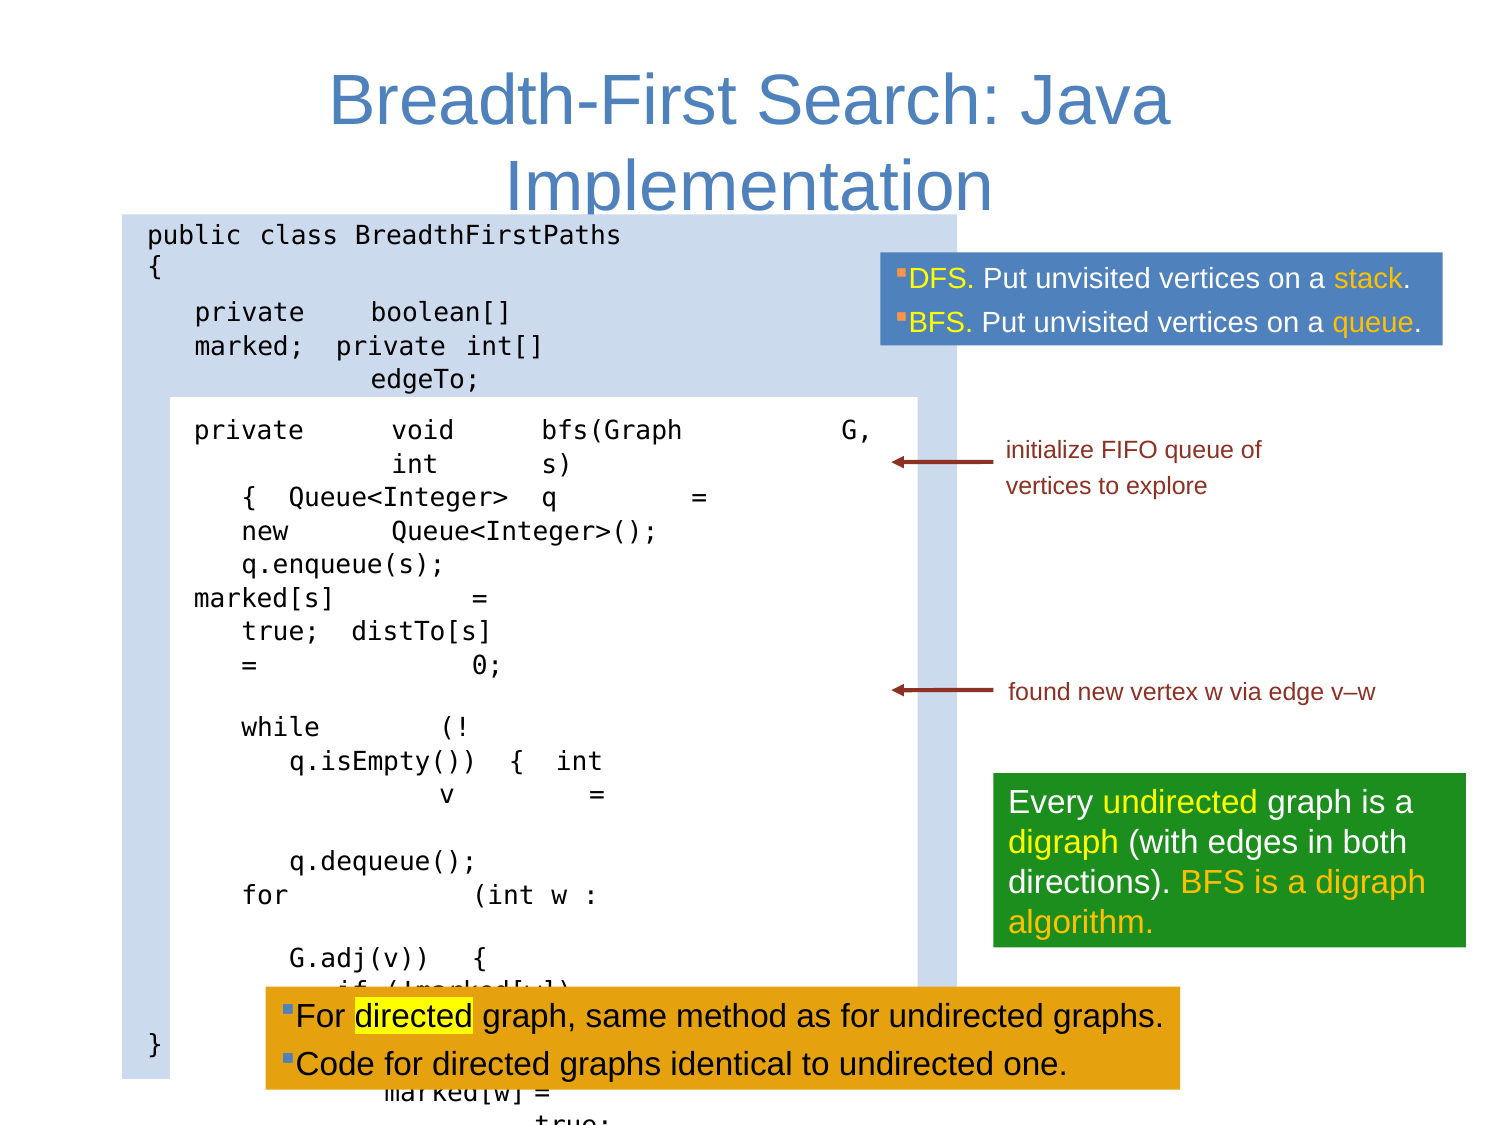

# Breadth-First Search: Java Implementation

public	class	BreadthFirstPaths {
private	boolean[]	marked;  private	int[]	edgeTo;  private	int[]	distTo;
…
DFS. Put unvisited vertices on a stack.
BFS. Put unvisited vertices on a queue.
private	void	bfs(Graph		G,	int	s)	{  Queue<Integer>	q	=	new	Queue<Integer>();  q.enqueue(s);
marked[s]	=	true;  distTo[s]	=	0;

while	(!q.isEmpty())  {  int	v	=	q.dequeue();
for	(int	w	:	G.adj(v))	{
if	(!marked[w])	{  q.enqueue(w);  marked[w]	=	true;  edgeTo[w]	=	v;
distTo[w]	=	distTo[v]	+	1;
}
}
}
}
initialize FIFO queue of vertices to explore

found new vertex w via edge v–w

Every undirected graph is a digraph (with edges in both directions). BFS is a digraph algorithm.
For directed graph, same method as for undirected graphs.
Code for directed graphs identical to undirected one.
}